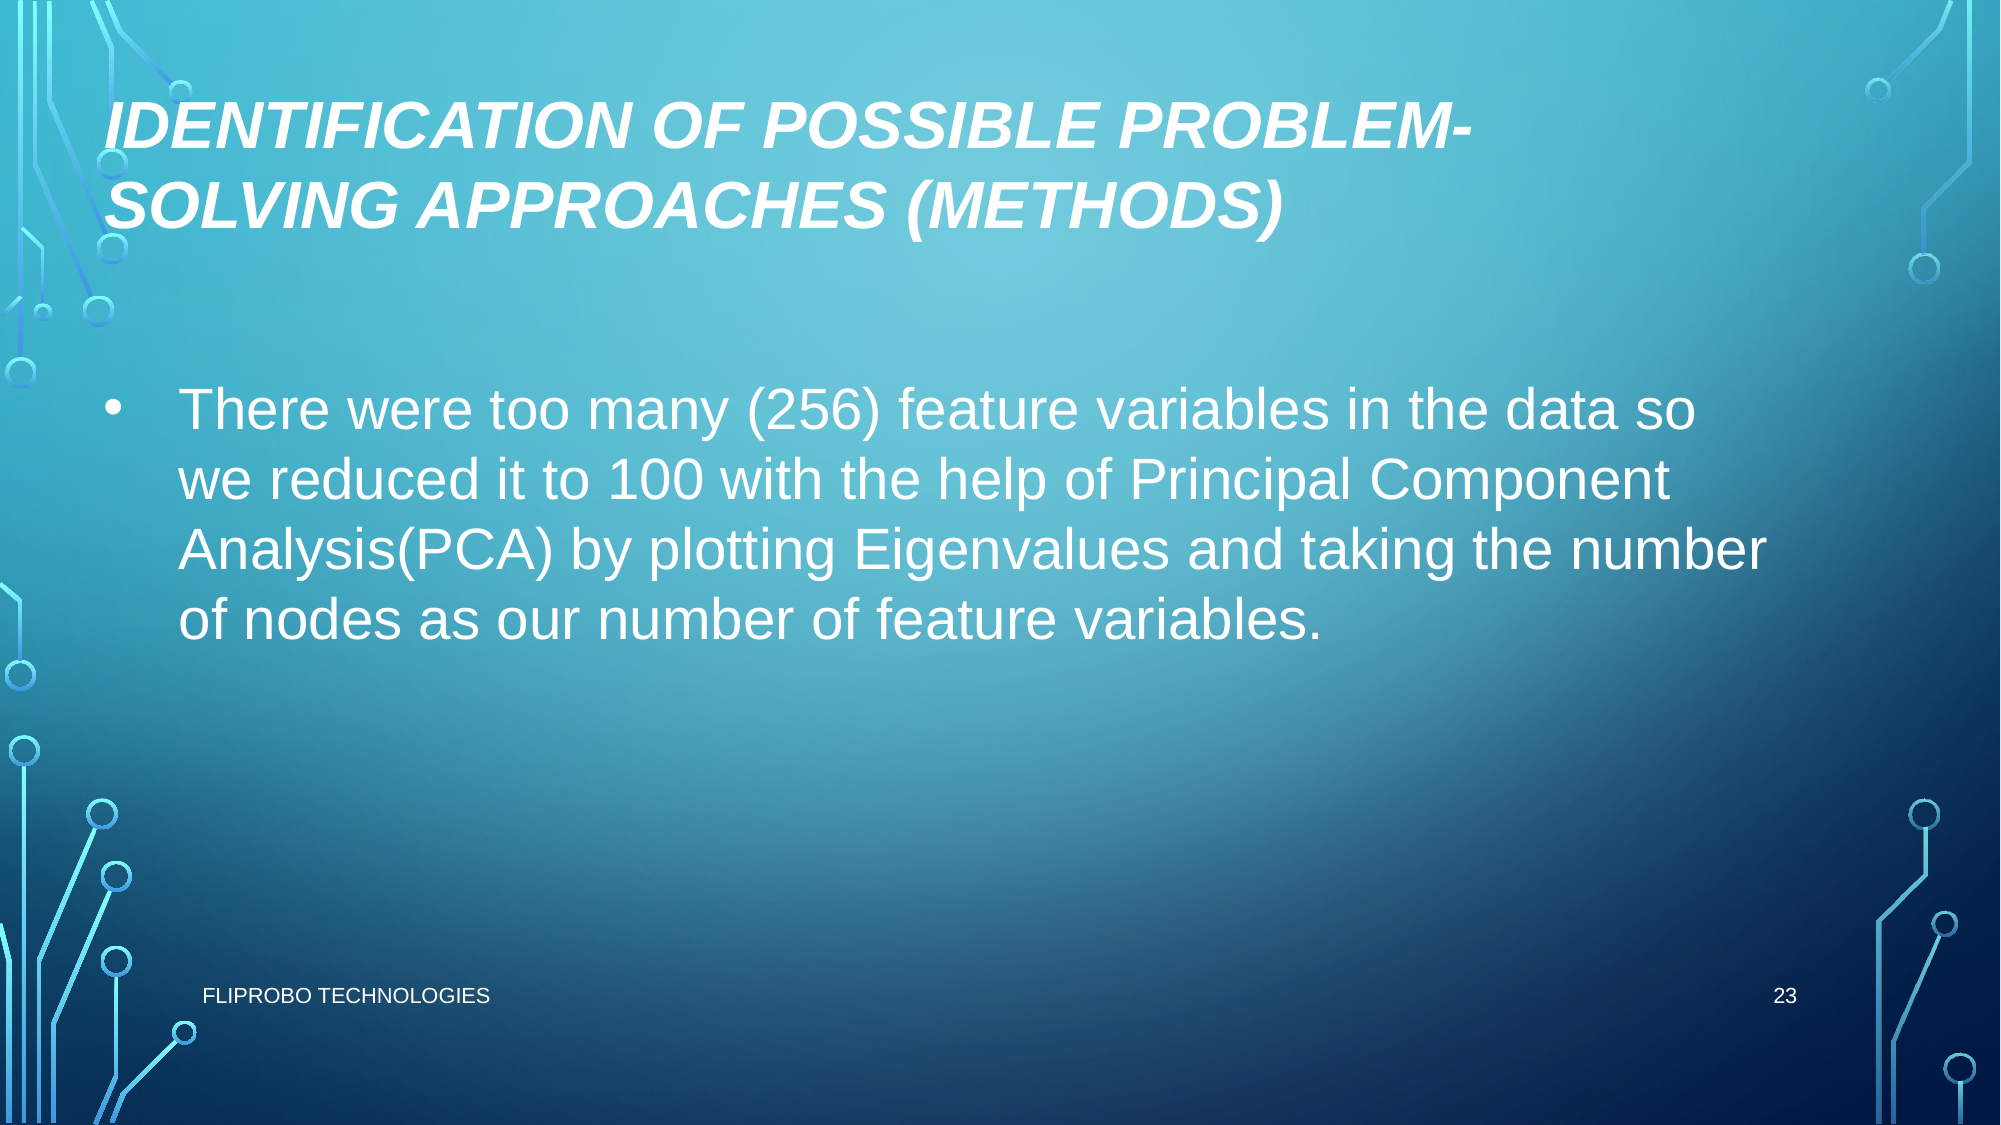

IDENTIFICATION OF POSSIBLE PROBLEM-SOLVING APPROACHES (METHODS)

There were too many (256) feature variables in the data so we reduced it to 100 with the help of Principal Component Analysis(PCA) by plotting Eigenvalues and taking the number of nodes as our number of feature variables.
23
FLIPROBO TECHNOLOGIES